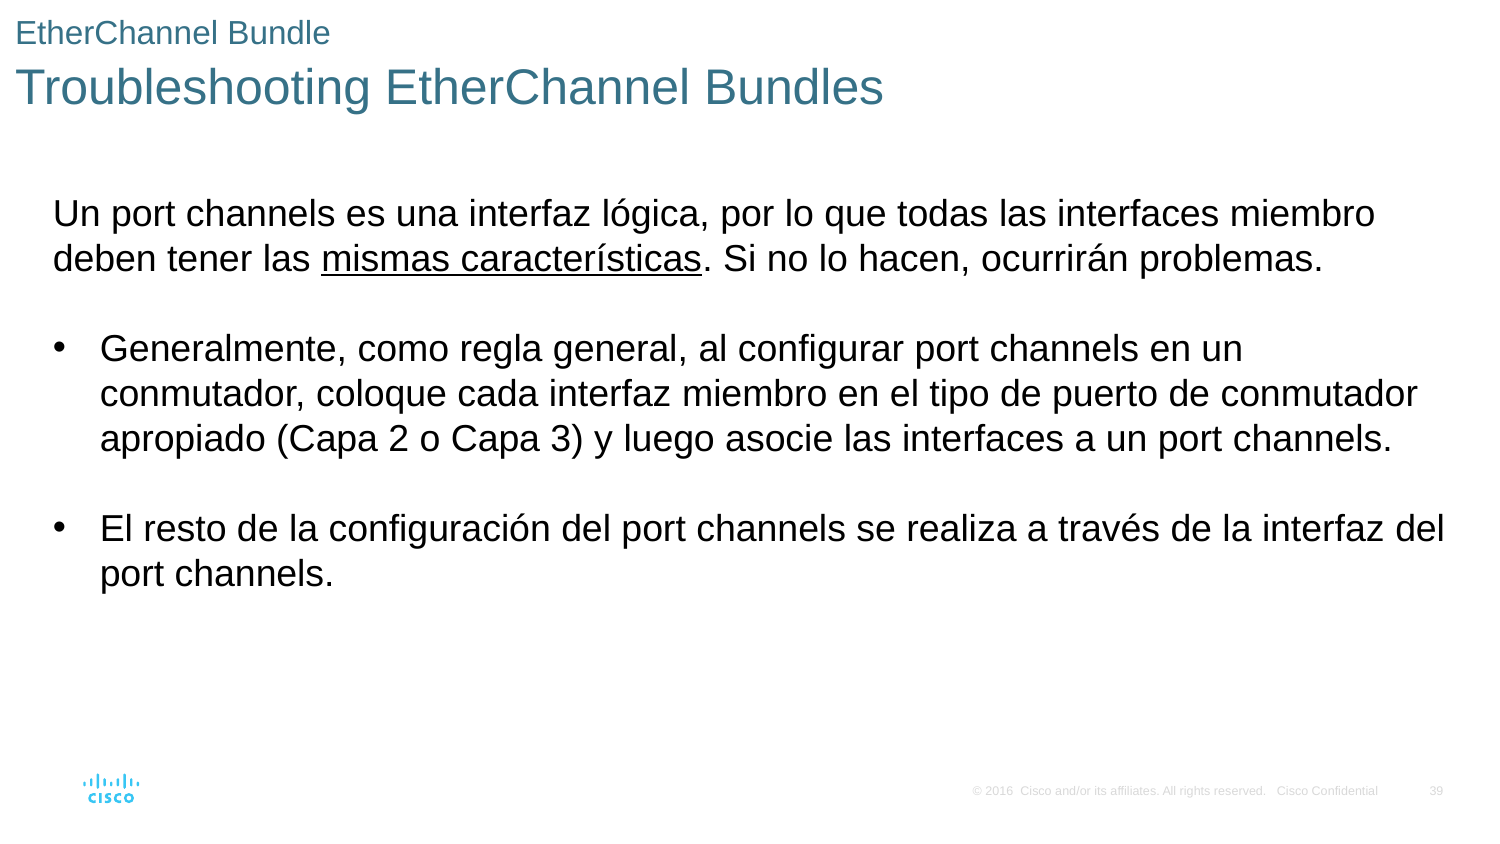

# EtherChannel Bundle Troubleshooting EtherChannel Bundles
Un port channels es una interfaz lógica, por lo que todas las interfaces miembro deben tener las mismas características. Si no lo hacen, ocurrirán problemas.

Generalmente, como regla general, al configurar port channels en un conmutador, coloque cada interfaz miembro en el tipo de puerto de conmutador apropiado (Capa 2 o Capa 3) y luego asocie las interfaces a un port channels.

El resto de la configuración del port channels se realiza a través de la interfaz del port channels.